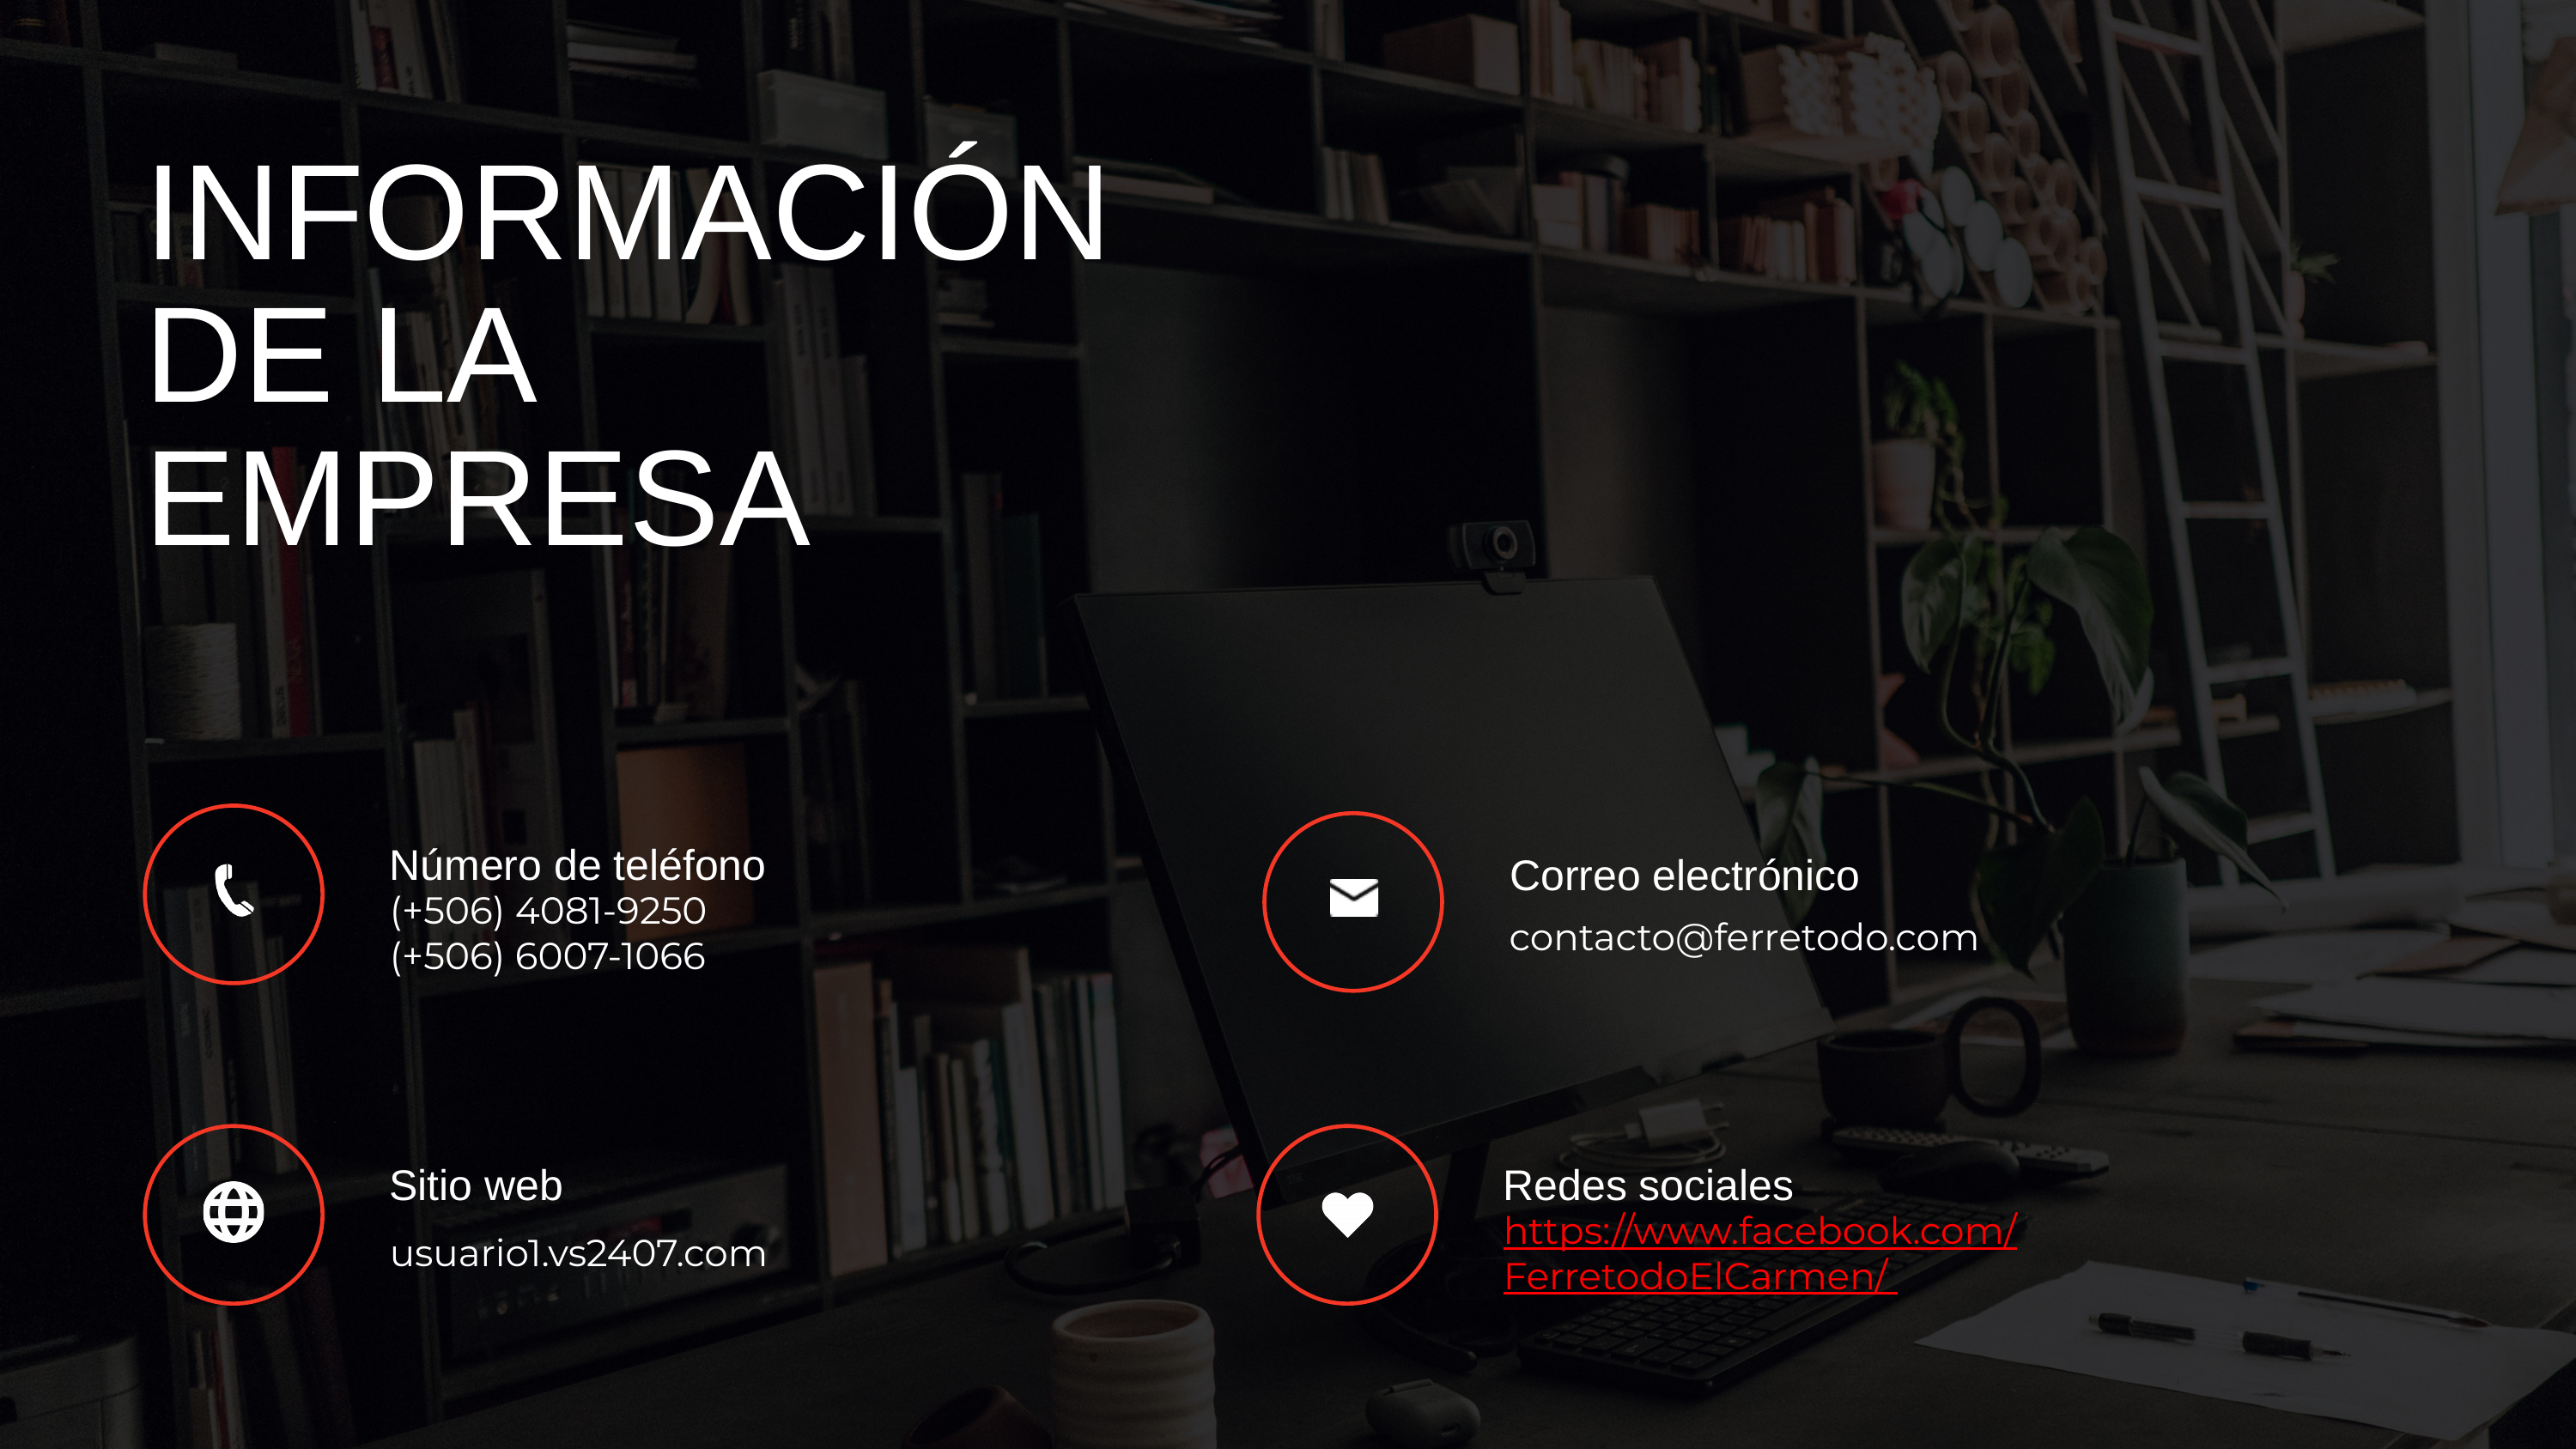

INFORMACIÓN DE LA
EMPRESA

Número de teléfono
Correo electrónico

(+506) 4081-9250
(+506) 6007-1066
contacto@ferretodo.com

Sitio web
Redes sociales

https://www.facebook.com/FerretodoElCarmen/
usuario1.vs2407.com